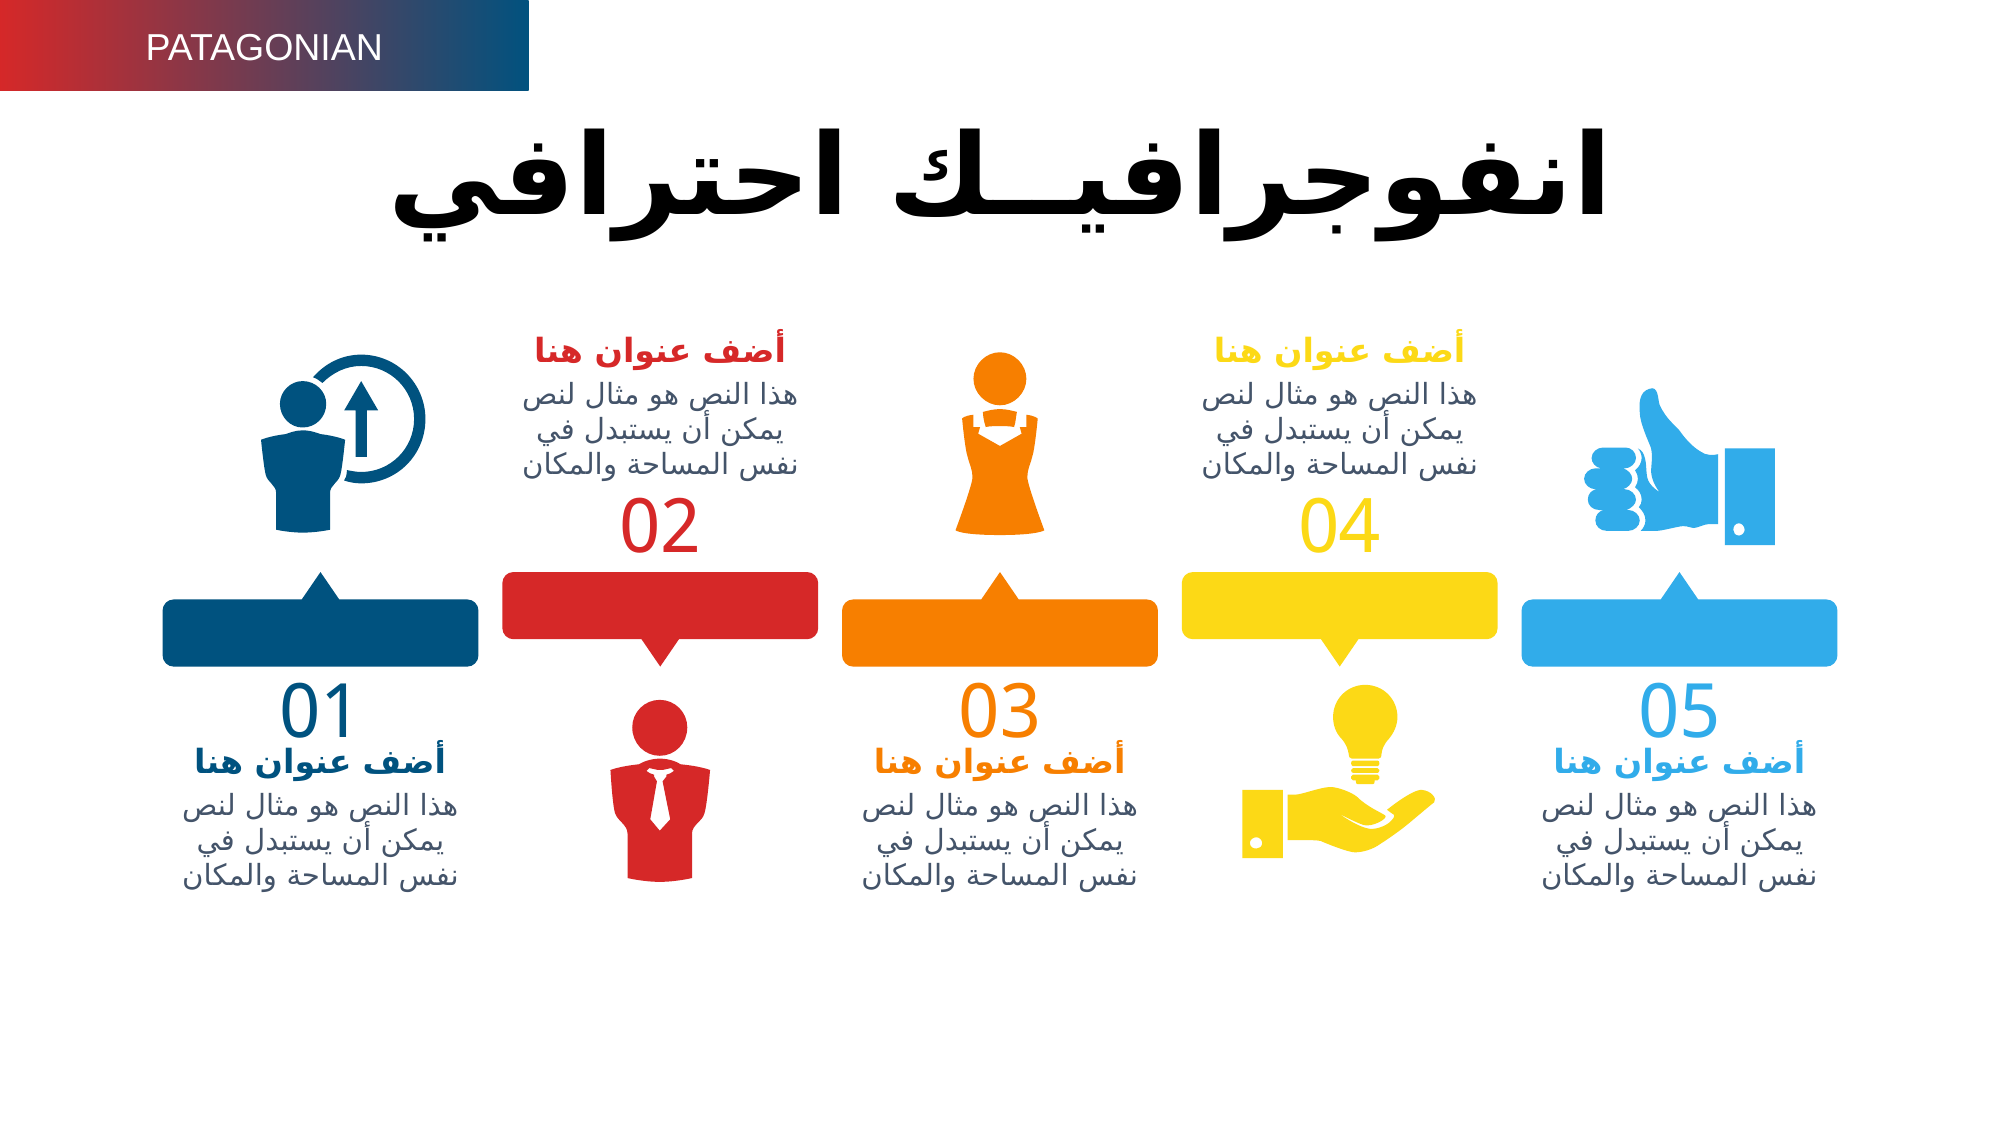

PATAGONIAN
انفوجرافيــك احترافي
أضف عنوان هنا
أضف عنوان هنا

هذا النص هو مثال لنص يمكن أن يستبدل في نفس المساحة والمكان
هذا النص هو مثال لنص يمكن أن يستبدل في نفس المساحة والمكان

02
04

01
03
05

أضف عنوان هنا
أضف عنوان هنا
أضف عنوان هنا
هذا النص هو مثال لنص يمكن أن يستبدل في نفس المساحة والمكان
هذا النص هو مثال لنص يمكن أن يستبدل في نفس المساحة والمكان
هذا النص هو مثال لنص يمكن أن يستبدل في نفس المساحة والمكان